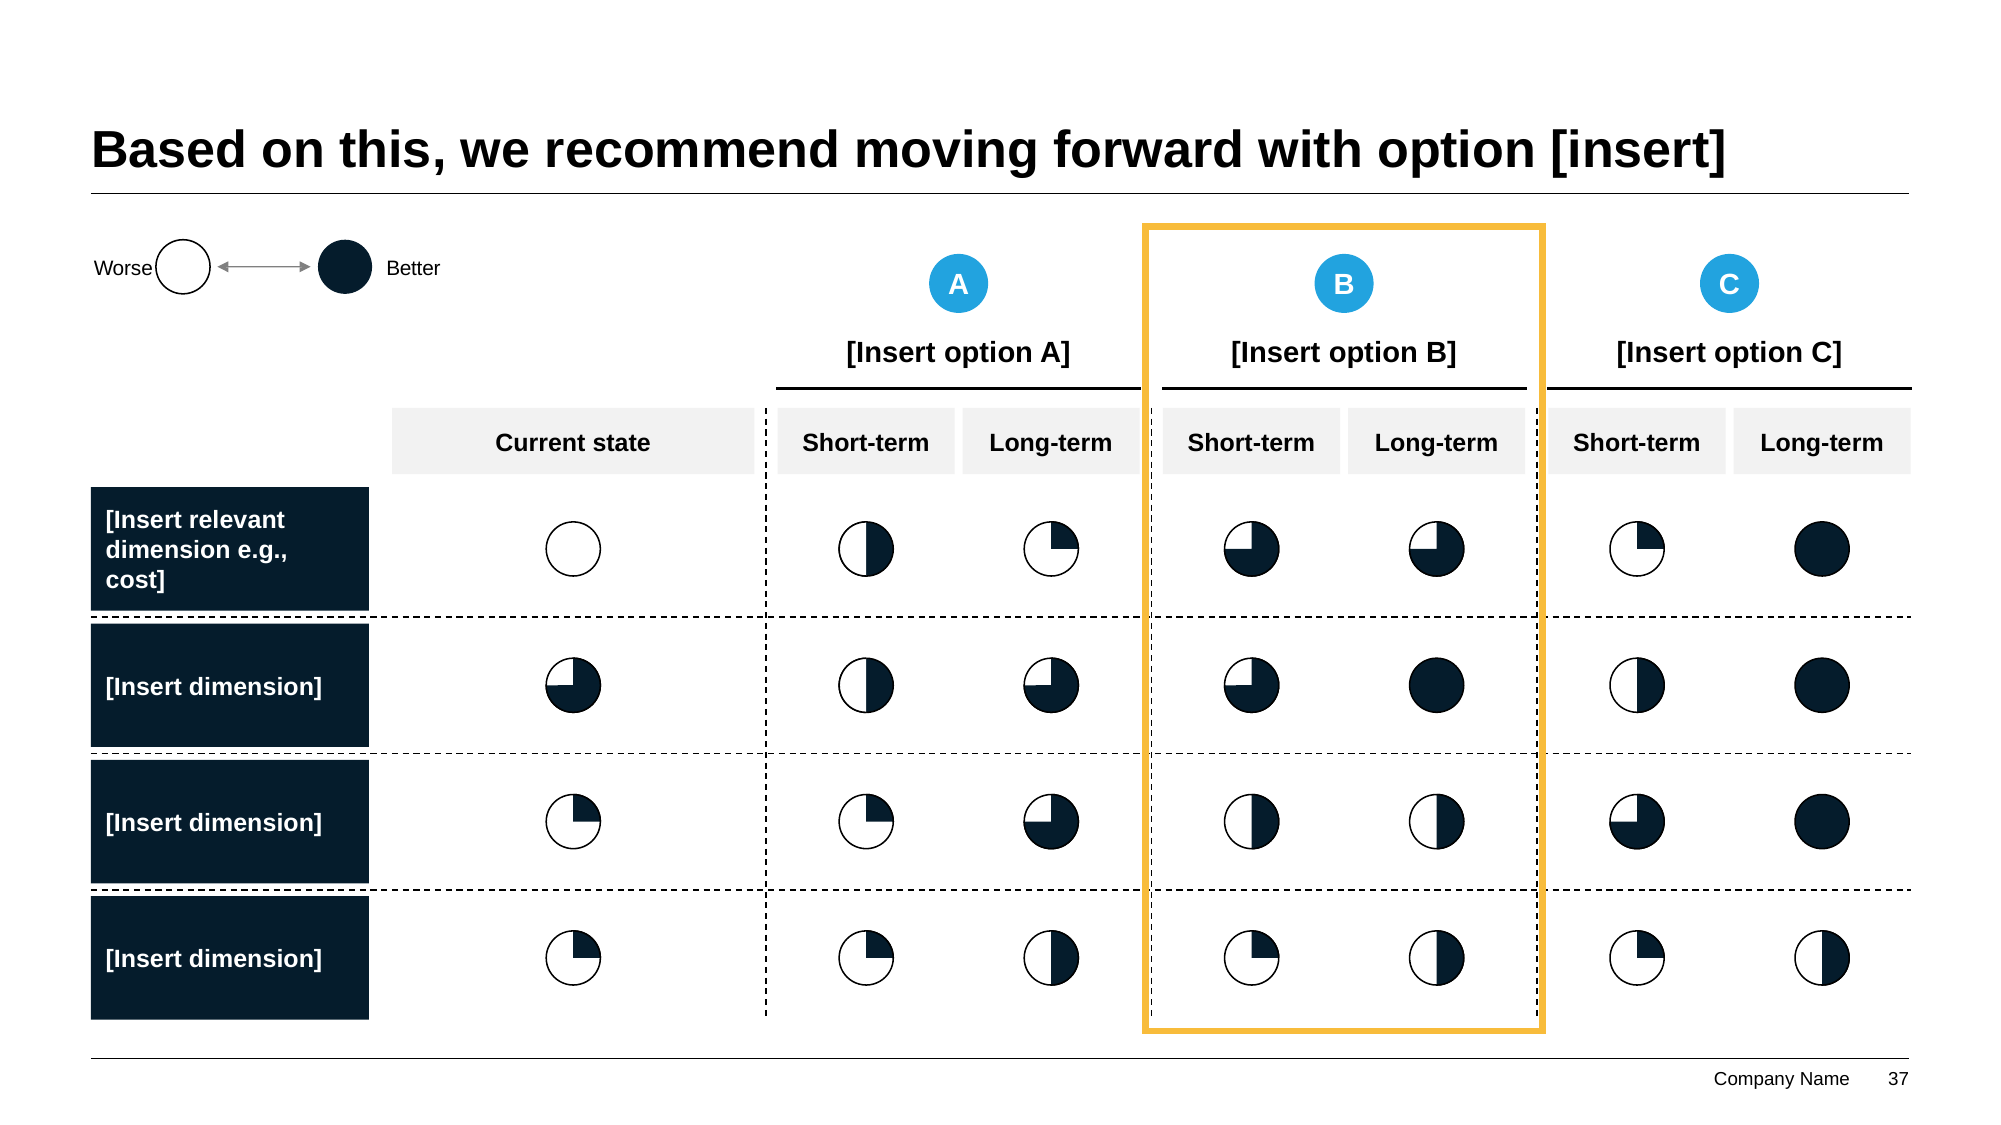

# Based on this, we recommend moving forward with option [insert]

Worse
Better
A
B
C

[Insert option A]
[Insert option B]
[Insert option C]
Current state
Short-term
Long-term
Short-term
Long-term
Short-term
Long-term
[Insert relevant dimension e.g., cost]

[Insert dimension]

[Insert dimension]

[Insert dimension]